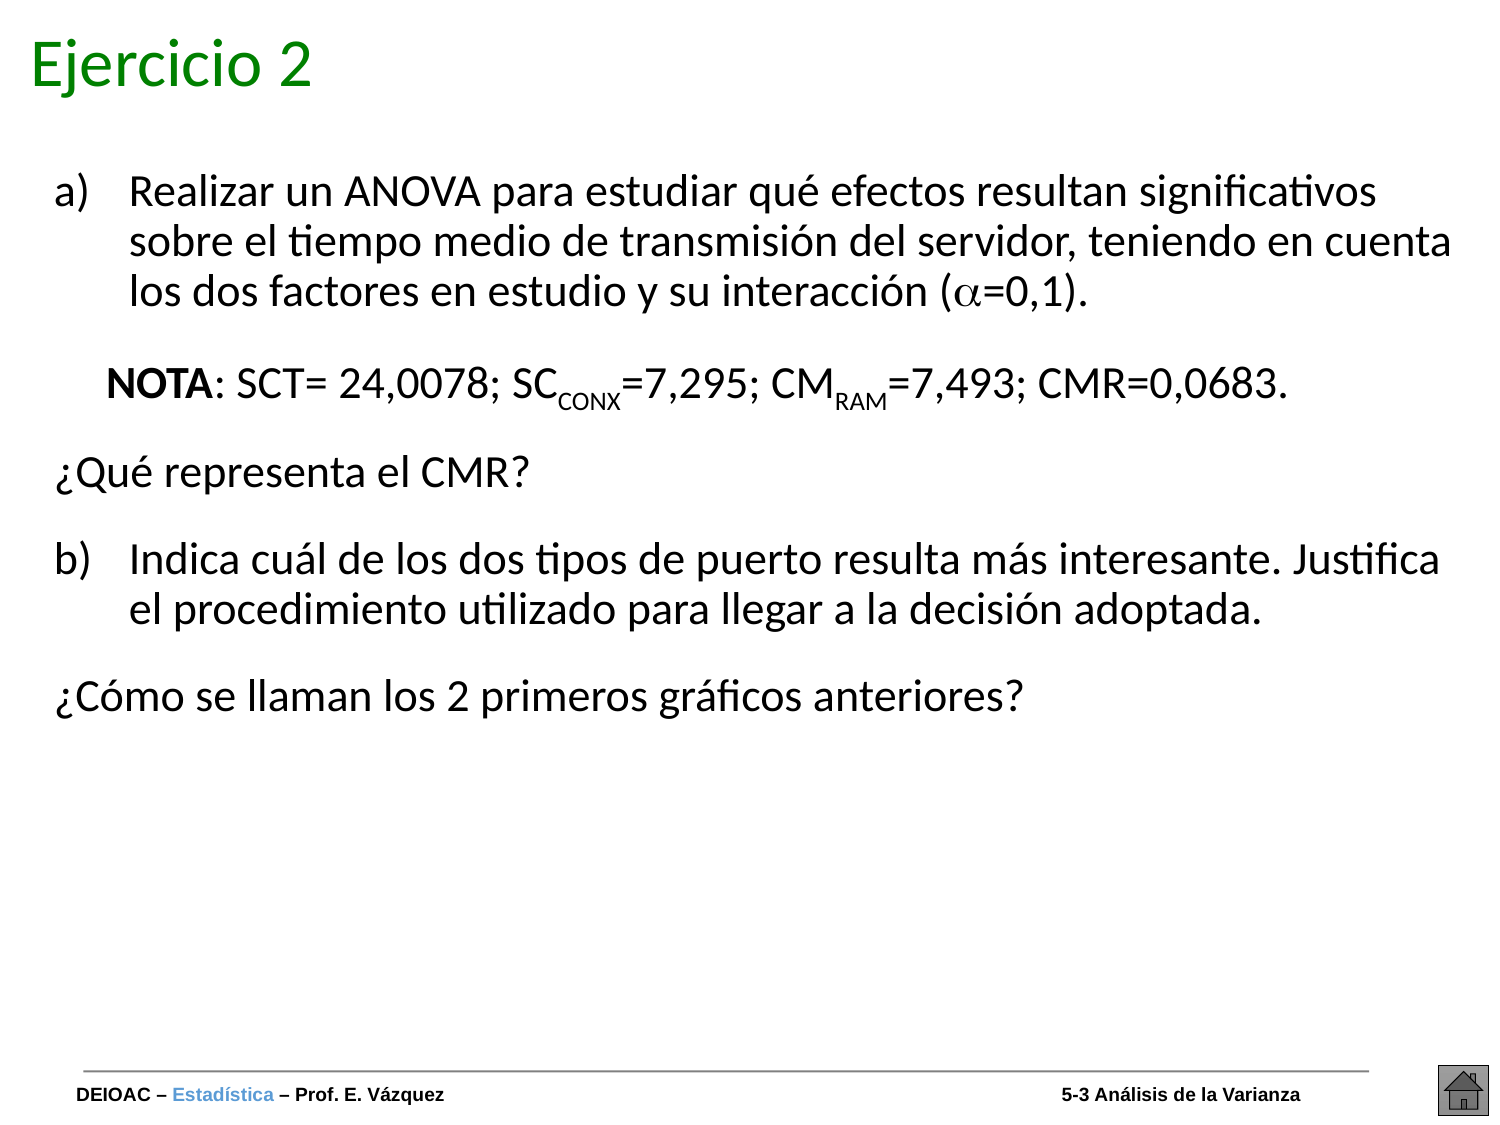

# Ejercicio 2
Realizar un ANOVA para estudiar qué efectos resultan significativos sobre el tiempo medio de transmisión del servidor, teniendo en cuenta los dos factores en estudio y su interacción (α=0,1).
     NOTA: SCT= 24,0078; SCCONX=7,295; CMRAM=7,493; CMR=0,0683.
¿Qué representa el CMR?
Indica cuál de los dos tipos de puerto resulta más interesante. Justifica el procedimiento utilizado para llegar a la decisión adoptada.
¿Cómo se llaman los 2 primeros gráficos anteriores?